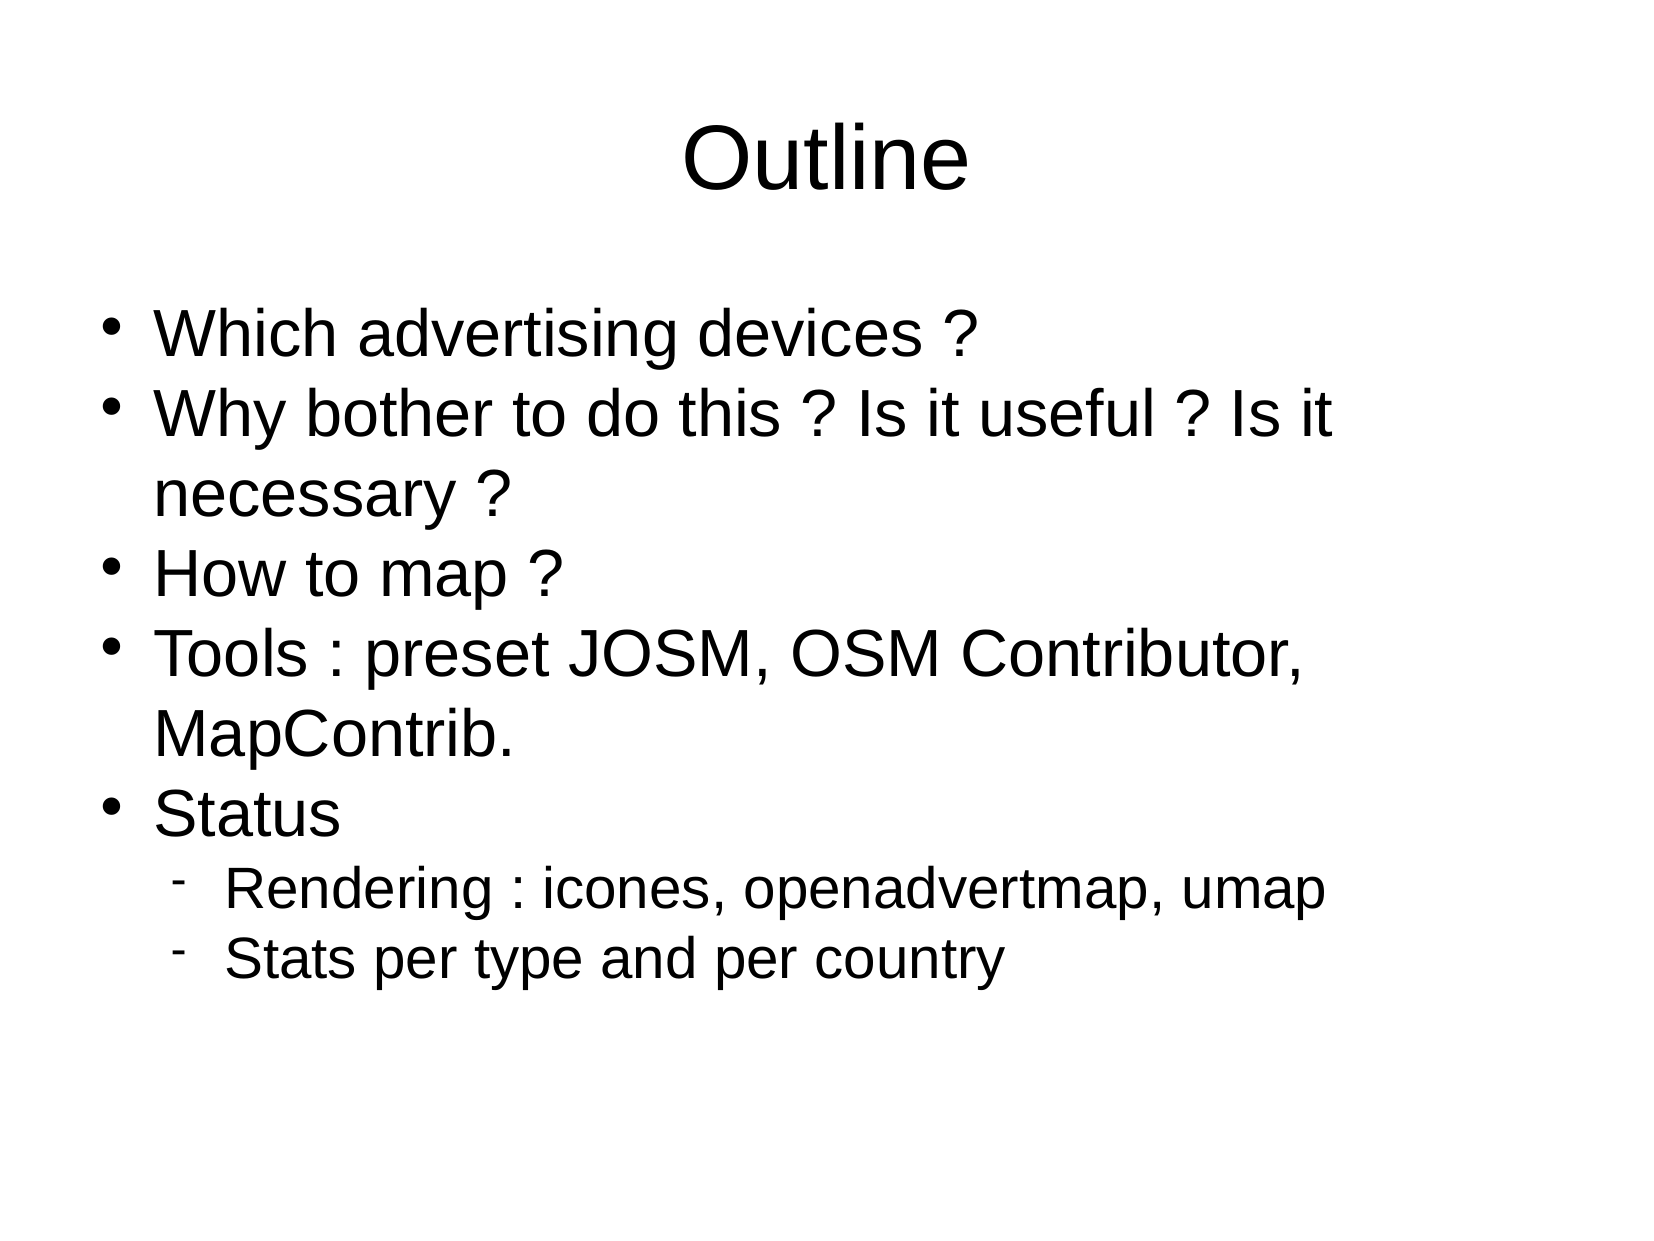

Outline
Which advertising devices ?
Why bother to do this ? Is it useful ? Is it necessary ?
How to map ?
Tools : preset JOSM, OSM Contributor, MapContrib.
Status
Rendering : icones, openadvertmap, umap
Stats per type and per country